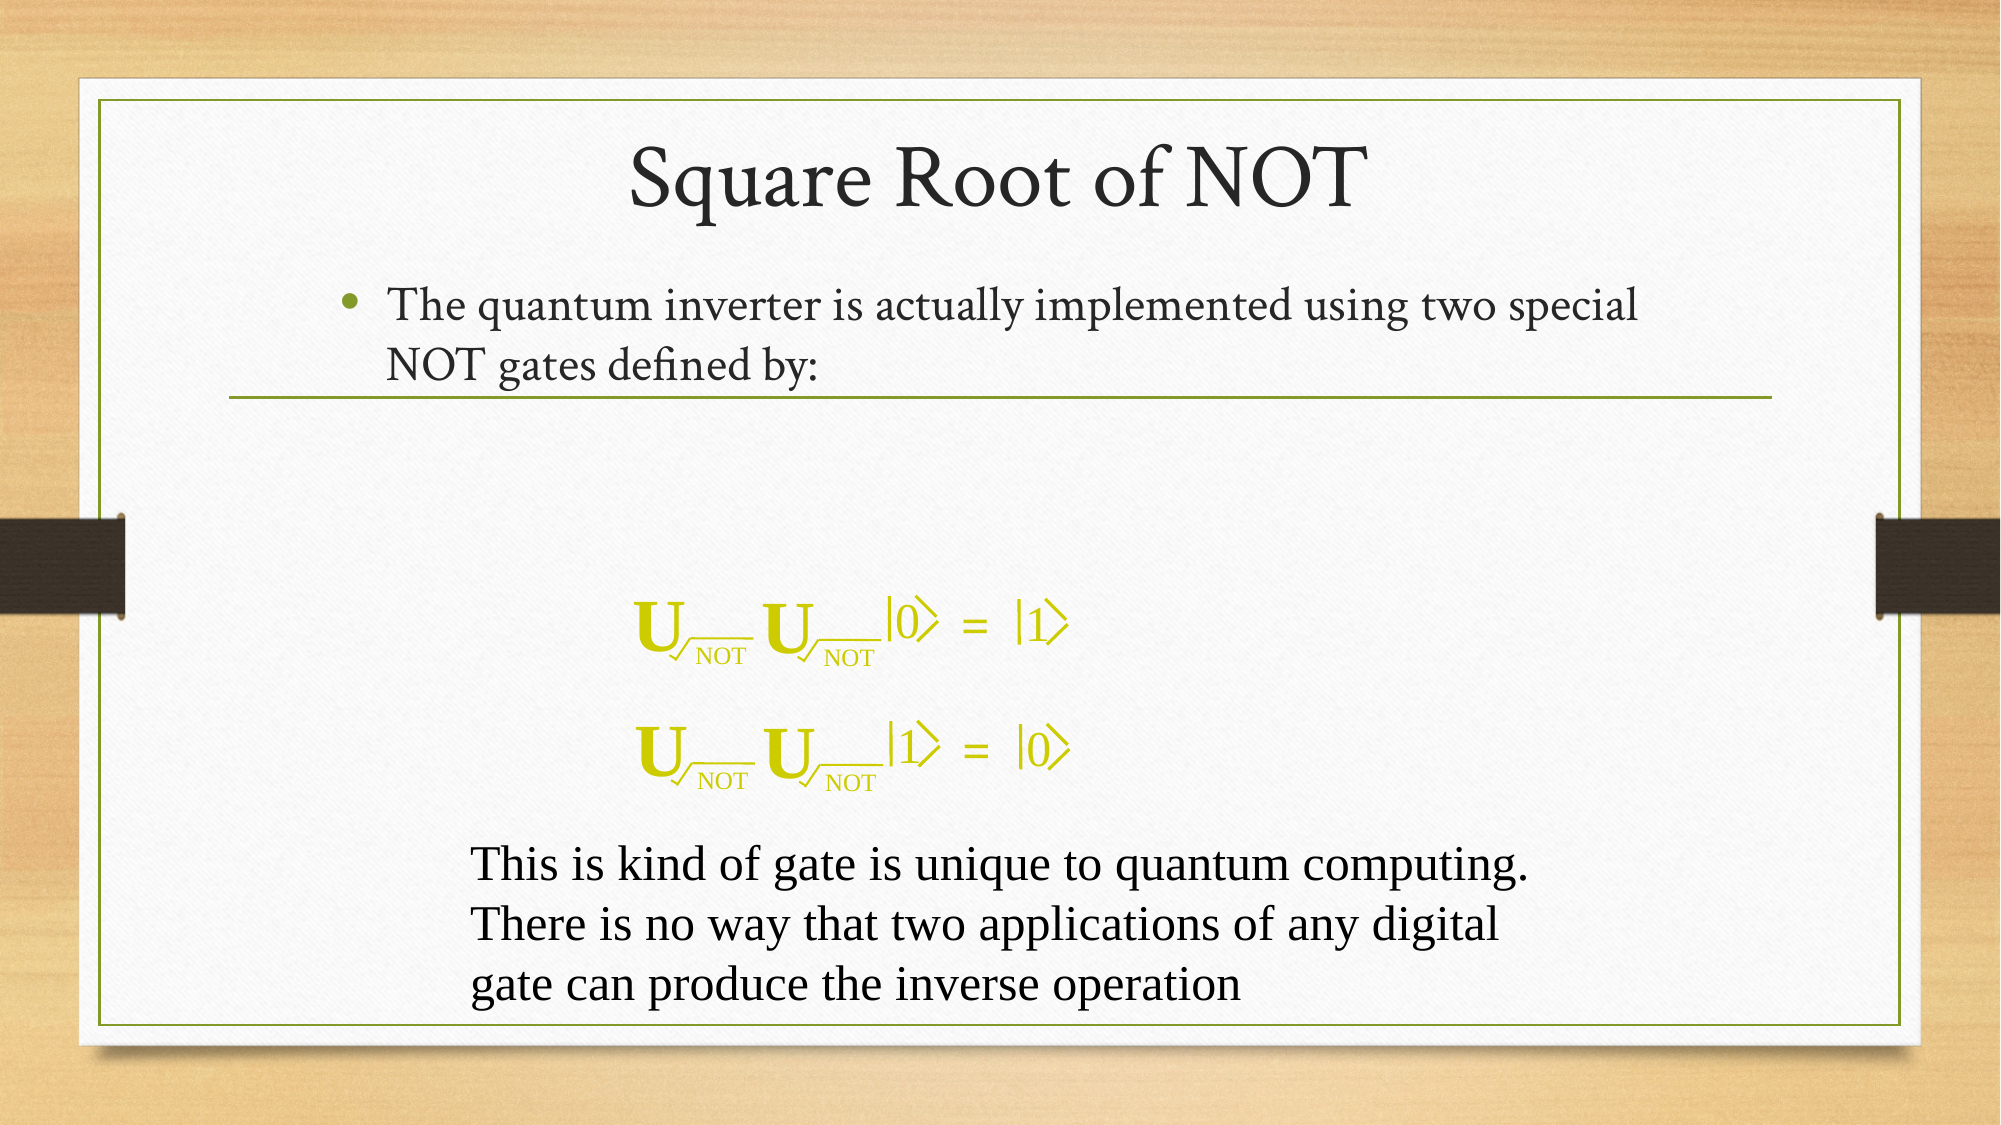

# Square Root of NOT
The quantum inverter is actually implemented using two special NOT gates defined by:

U
NOT

U
NOT

0

1

=
U
NOT

U
NOT

1

0

=
This is kind of gate is unique to quantum computing.
There is no way that two applications of any digital
gate can produce the inverse operation